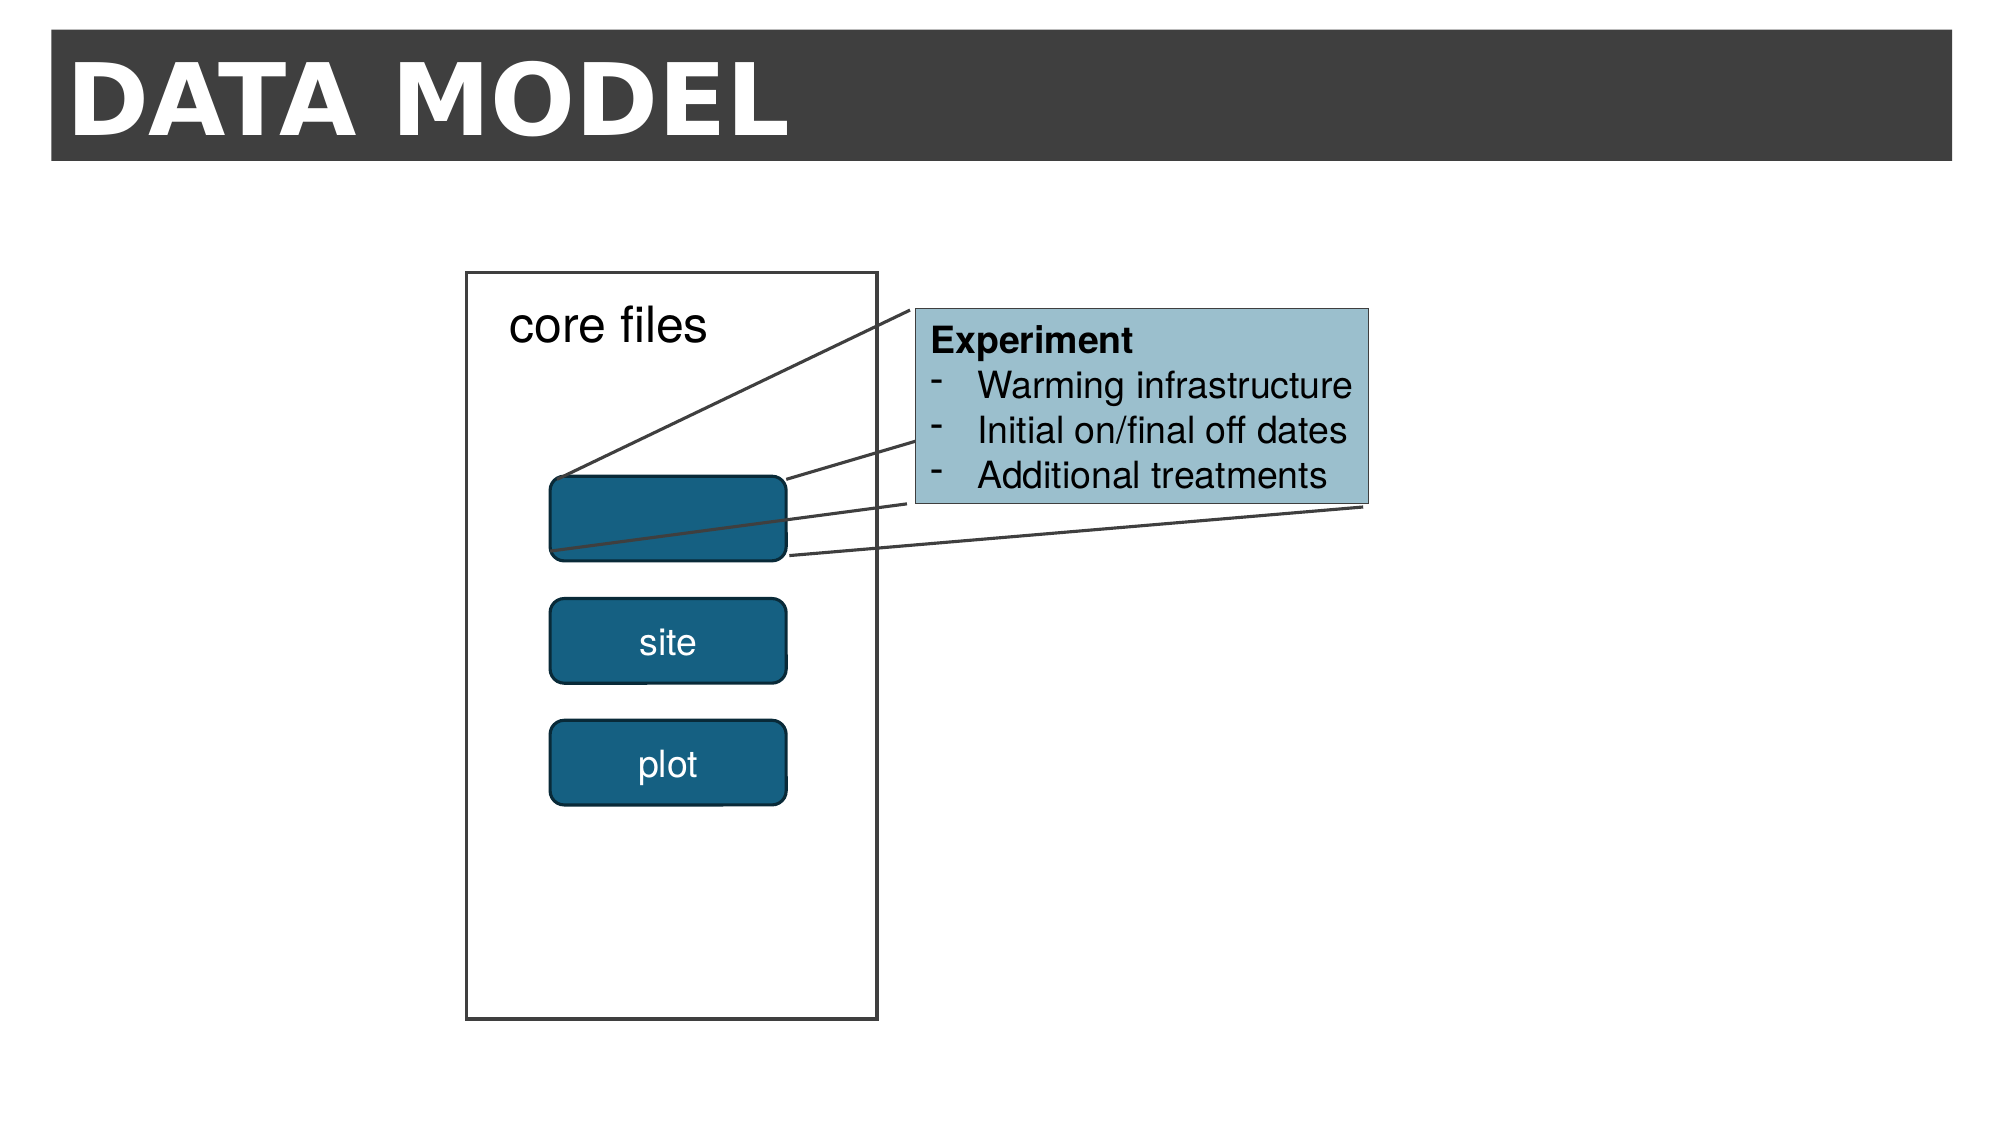

DATA MODEL

core files
Experiment
Warming infrastructure
Initial on/final off dates
Additional treatments

site
plot